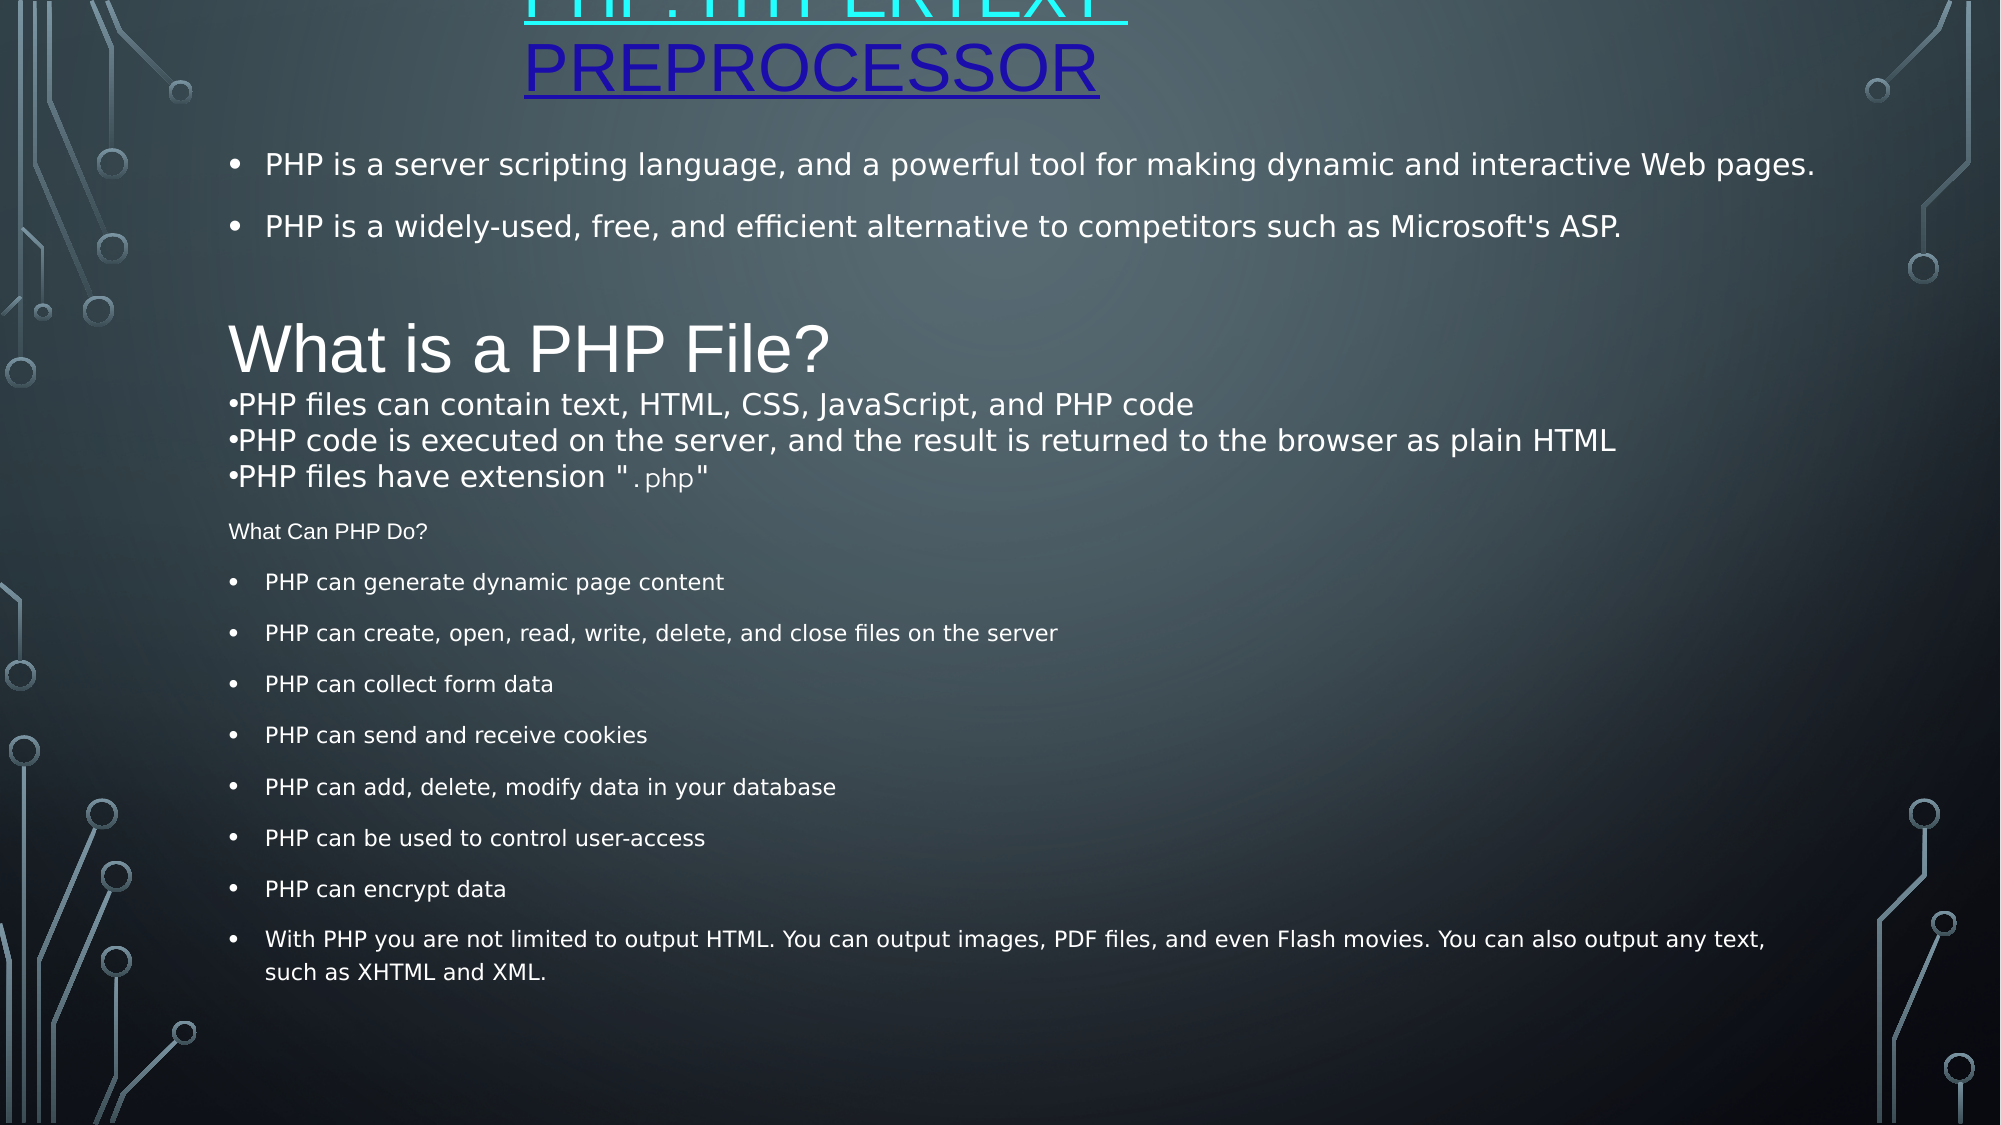

# PHP: Hypertext Preprocessor
PHP is a server scripting language, and a powerful tool for making dynamic and interactive Web pages.
PHP is a widely-used, free, and efficient alternative to competitors such as Microsoft's ASP.

What is a PHP File?
PHP files can contain text, HTML, CSS, JavaScript, and PHP code
PHP code is executed on the server, and the result is returned to the browser as plain HTML
PHP files have extension ".php"
What Can PHP Do?
PHP can generate dynamic page content
PHP can create, open, read, write, delete, and close files on the server
PHP can collect form data
PHP can send and receive cookies
PHP can add, delete, modify data in your database
PHP can be used to control user-access
PHP can encrypt data
With PHP you are not limited to output HTML. You can output images, PDF files, and even Flash movies. You can also output any text, such as XHTML and XML.